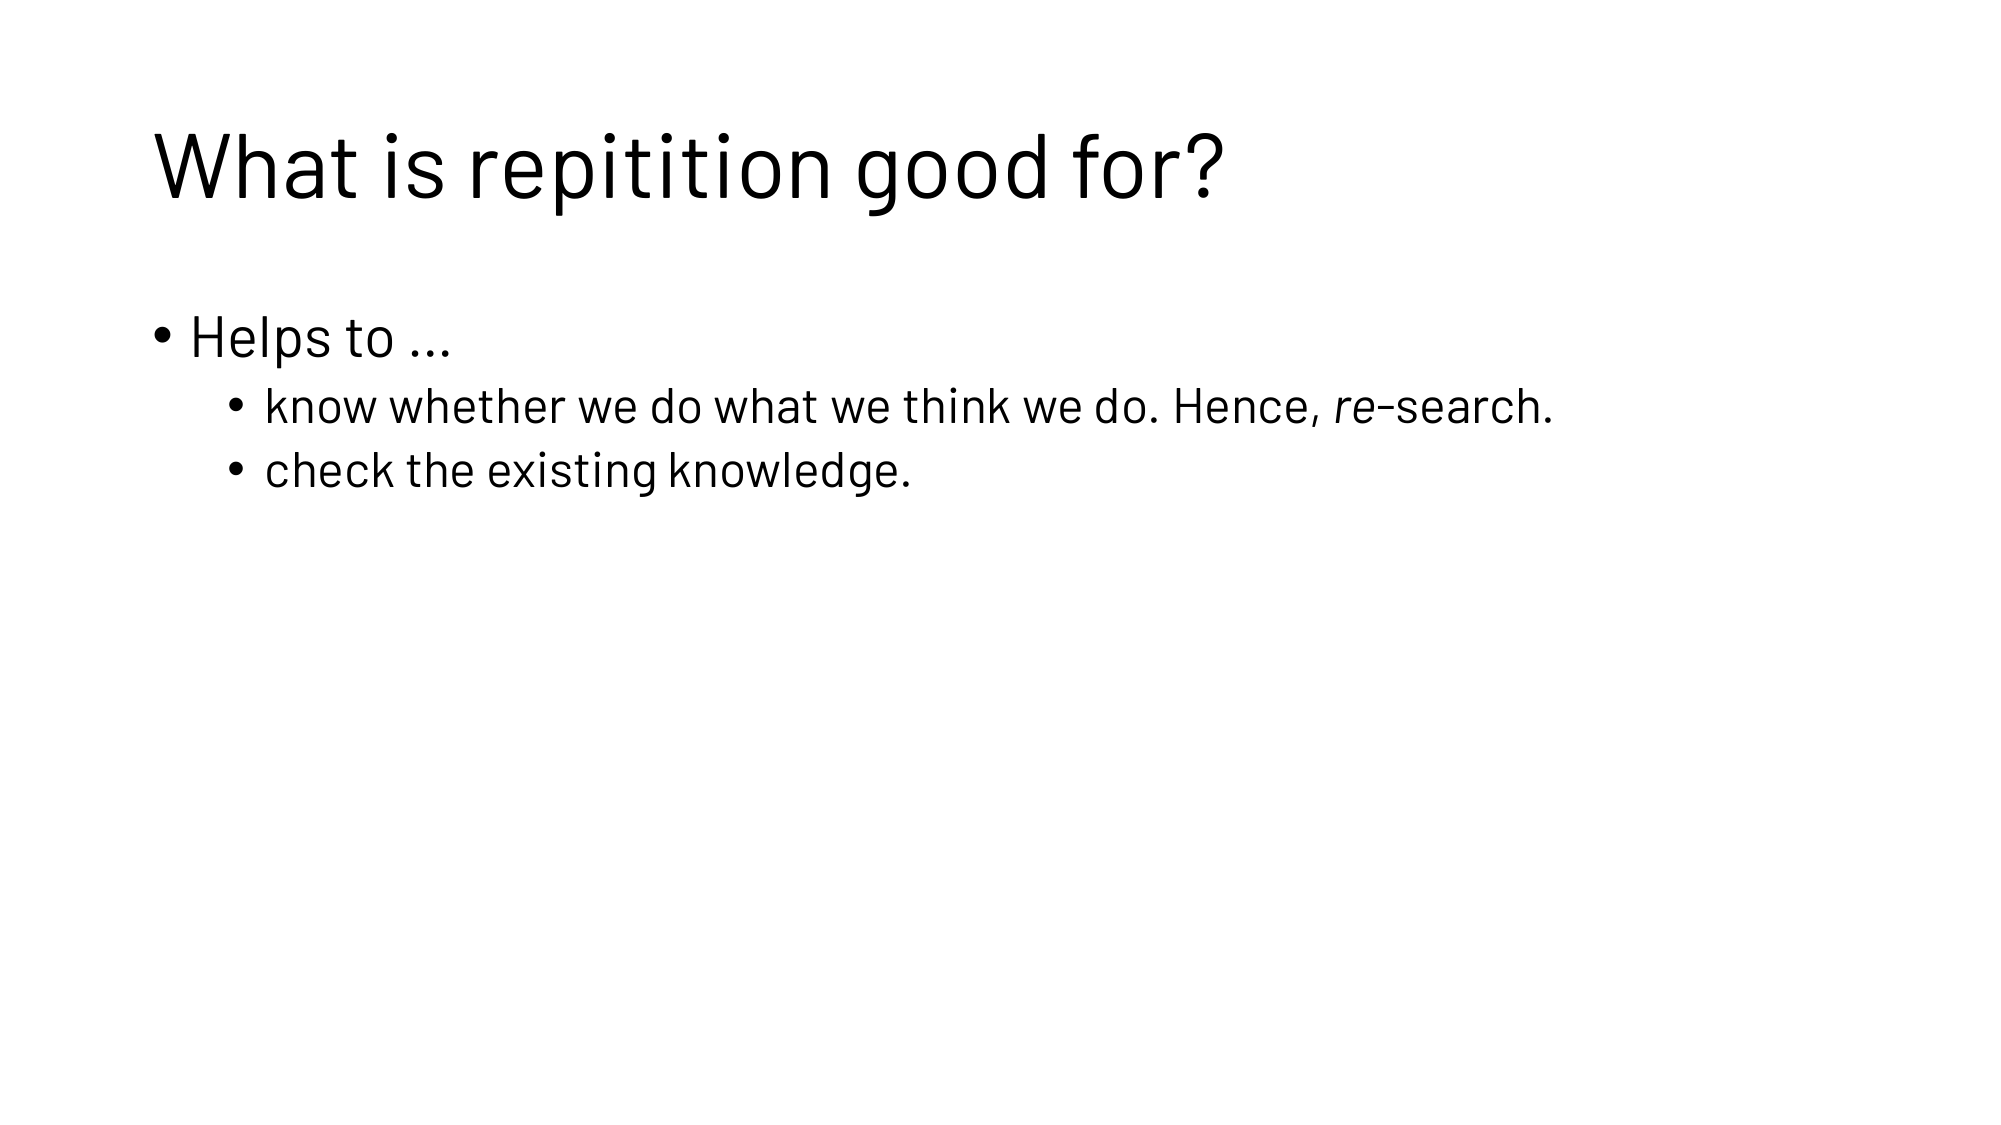

# What is repitition good for?
Helps to …
know whether we do what we think we do. Hence, re-search.
check the existing knowledge.